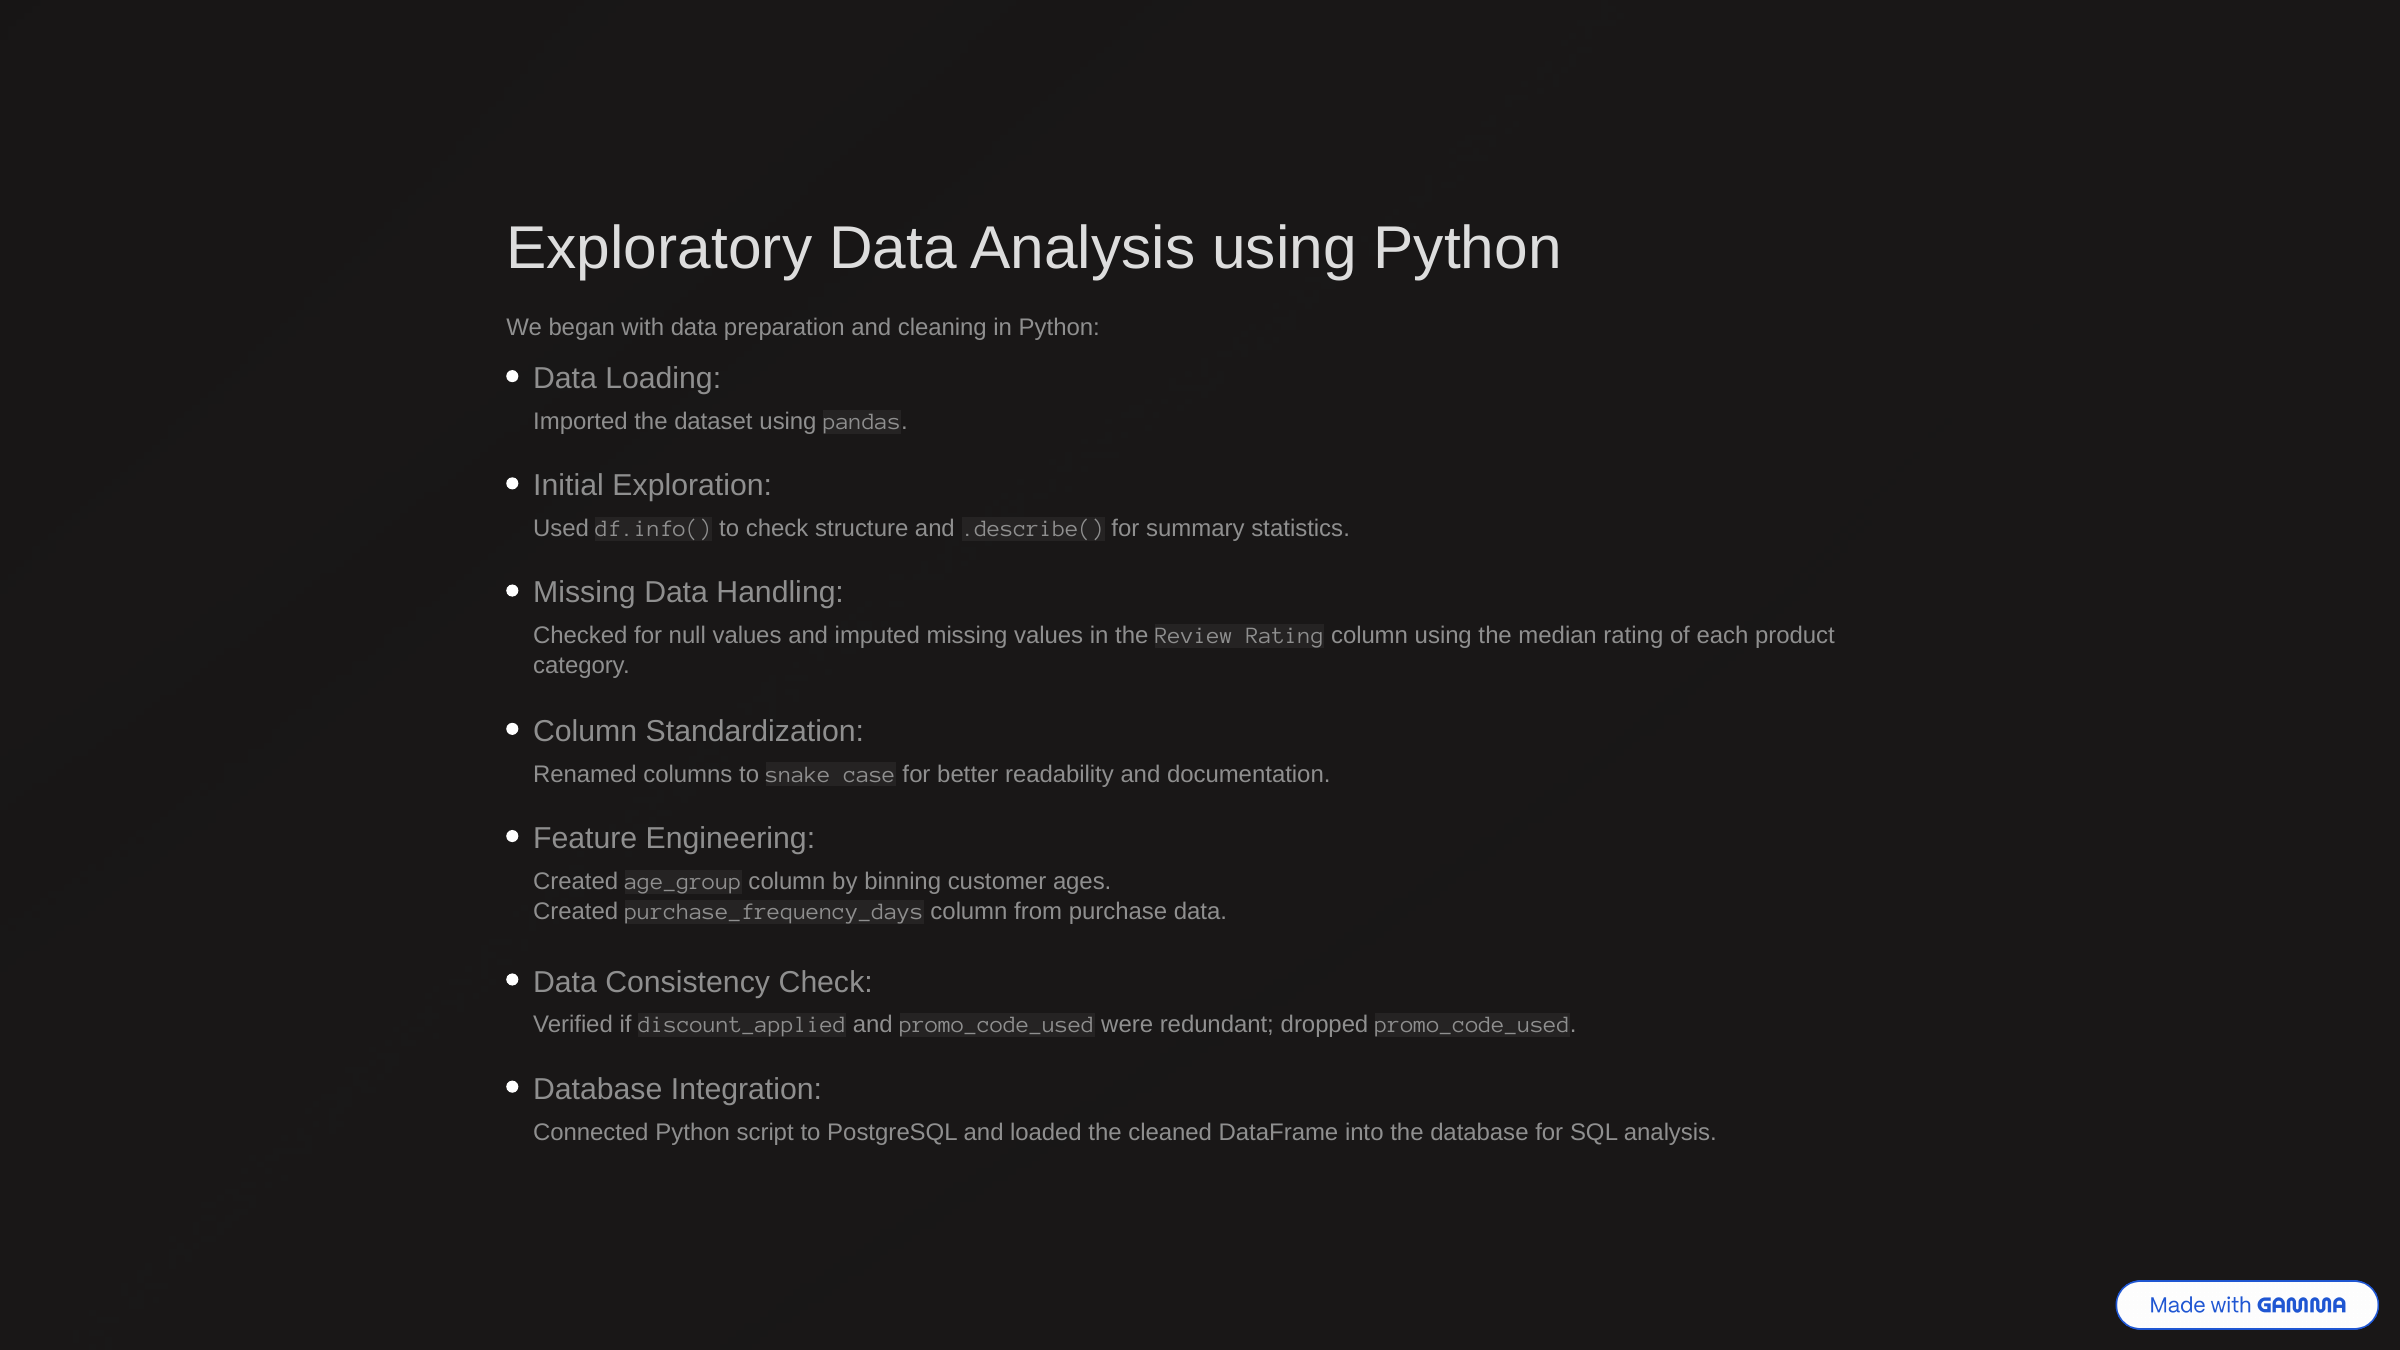

Exploratory Data Analysis using Python
We began with data preparation and cleaning in Python:
Data Loading:

Imported the dataset using pandas.
Initial Exploration:

Used df.info() to check structure and .describe() for summary statistics.
Missing Data Handling:

Checked for null values and imputed missing values in the Review Rating column using the median rating of each product category.
Column Standardization:

Renamed columns to snake case for better readability and documentation.
Feature Engineering:

Created age_group column by binning customer ages.
Created purchase_frequency_days column from purchase data.
Data Consistency Check:

Verified if discount_applied and promo_code_used were redundant; dropped promo_code_used.
Database Integration:

Connected Python script to PostgreSQL and loaded the cleaned DataFrame into the database for SQL analysis.